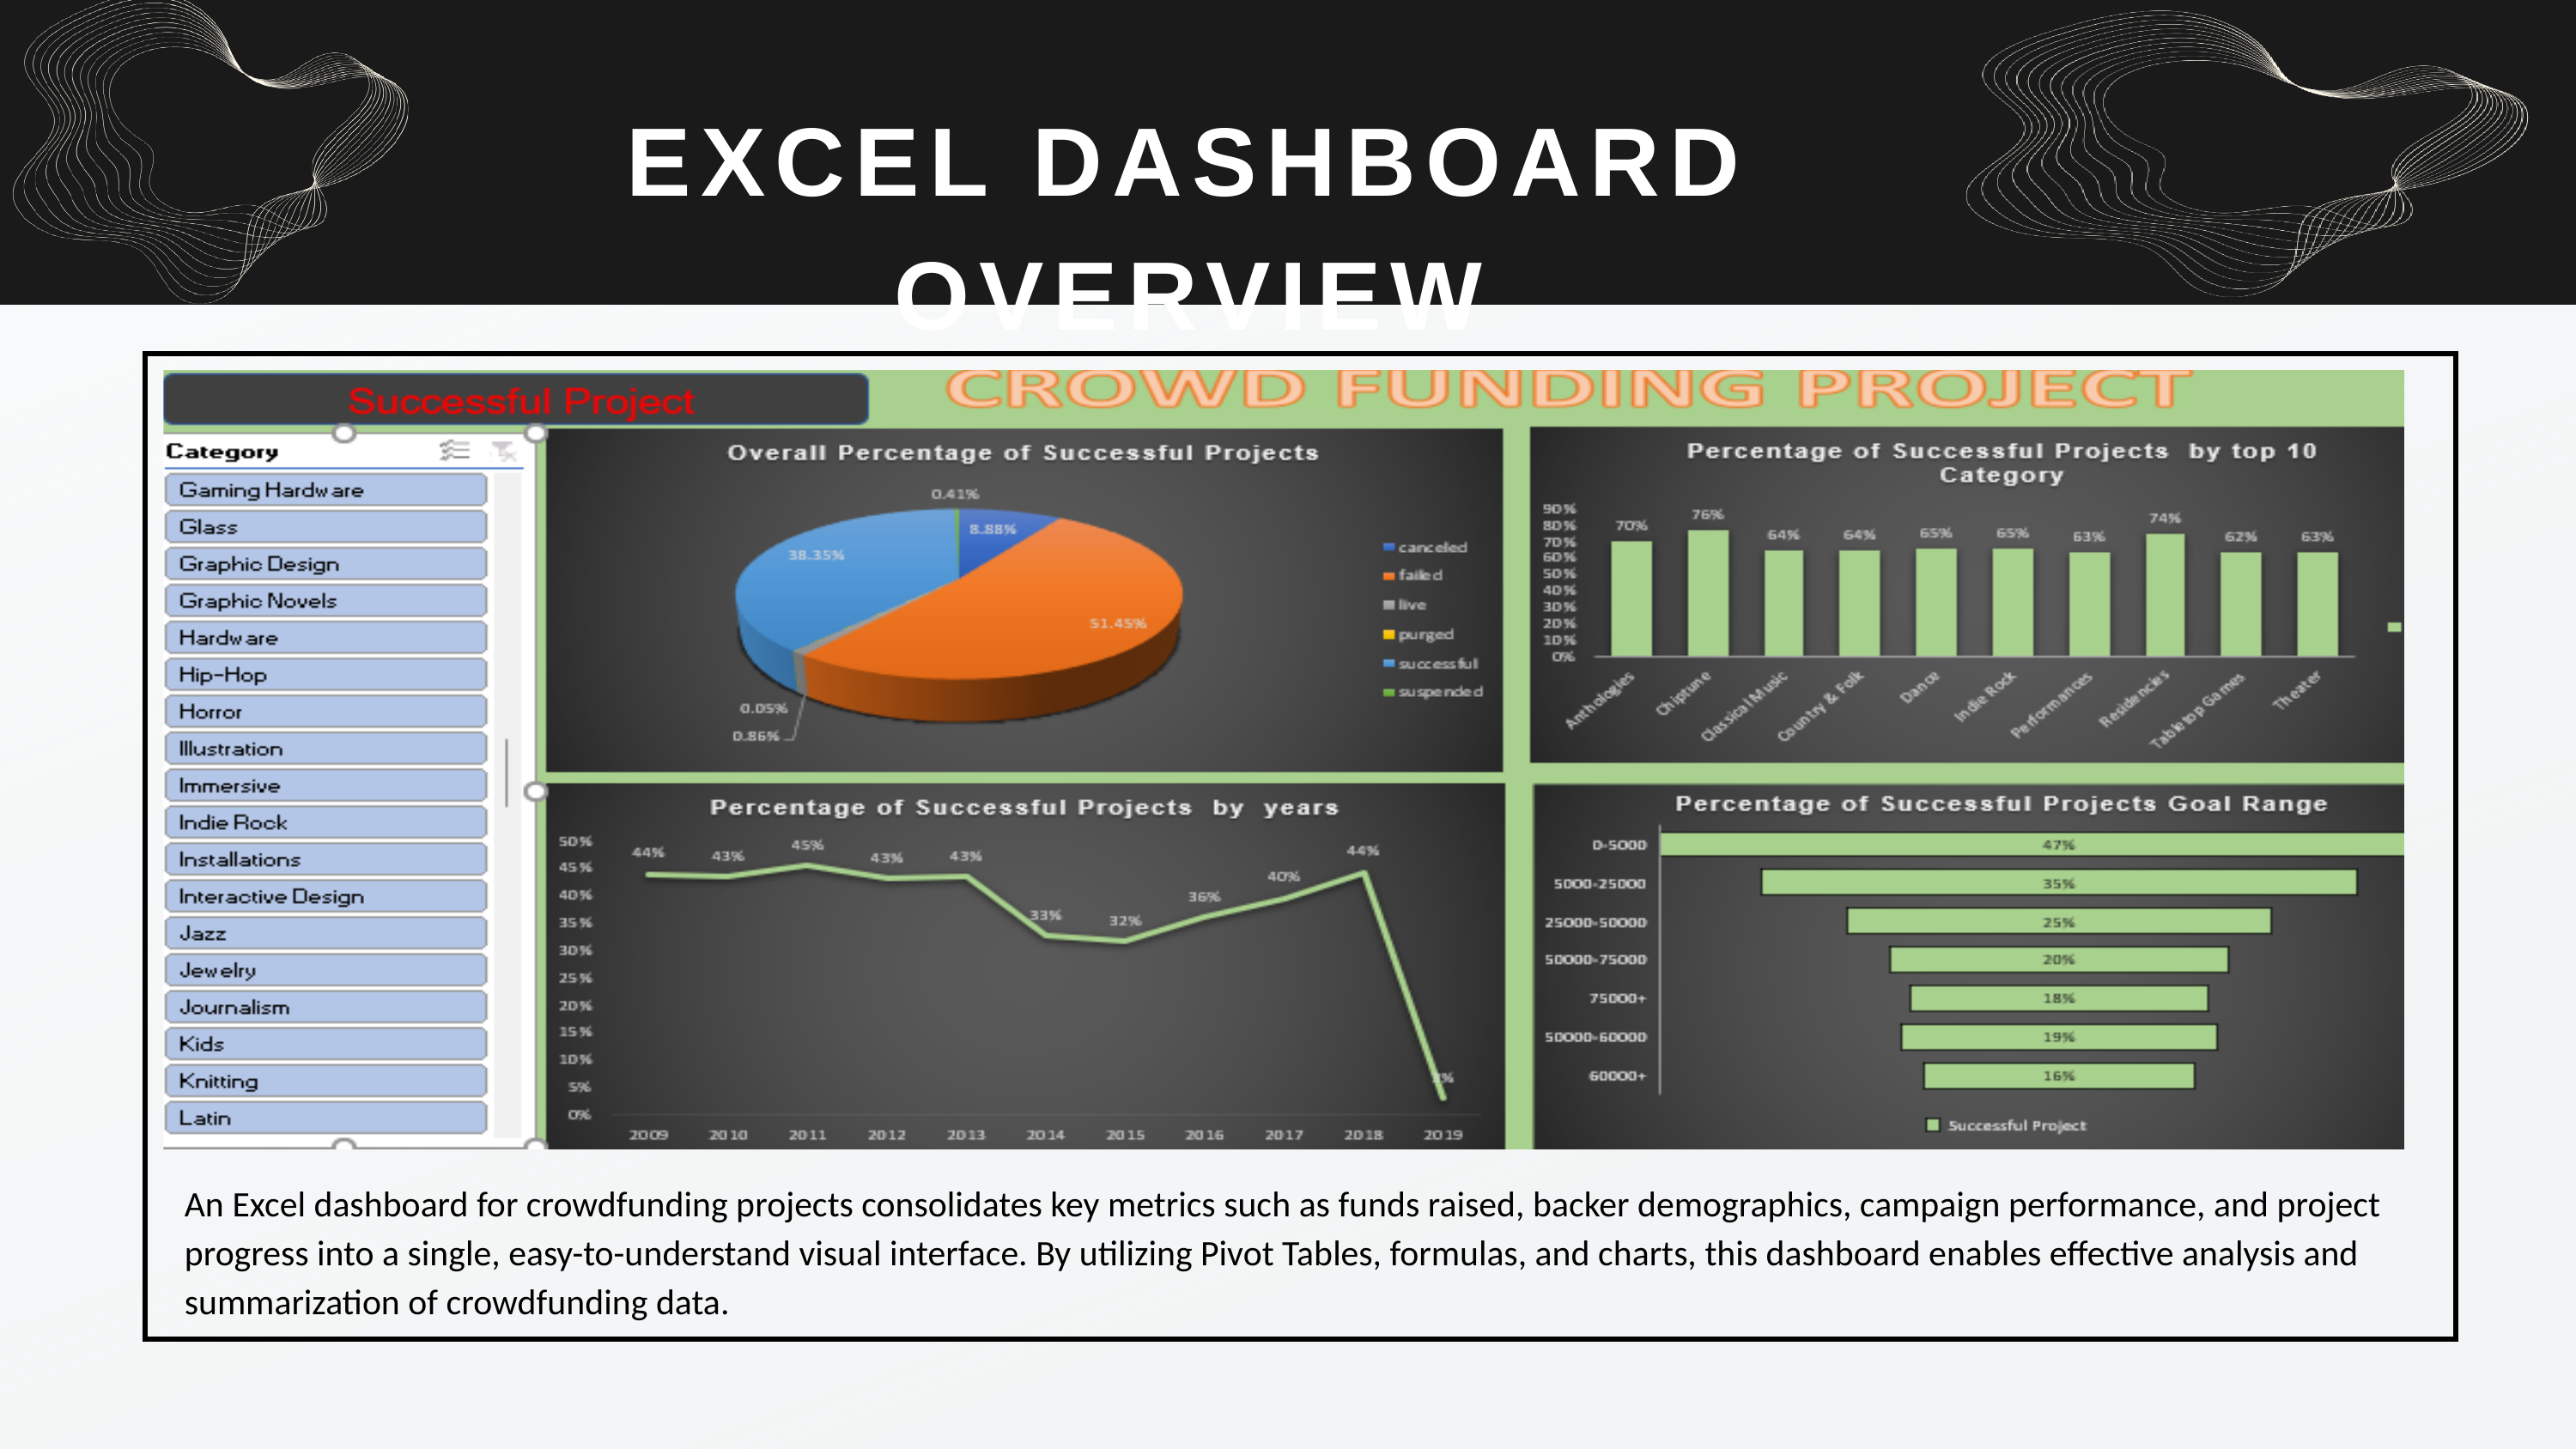

EXCEL DASHBOARD OVERVIEW

An Excel dashboard for crowdfunding projects consolidates key metrics such as funds raised, backer demographics, campaign performance, and project progress into a single, easy-to-understand visual interface. By utilizing Pivot Tables, formulas, and charts, this dashboard enables effective analysis and summarization of crowdfunding data.